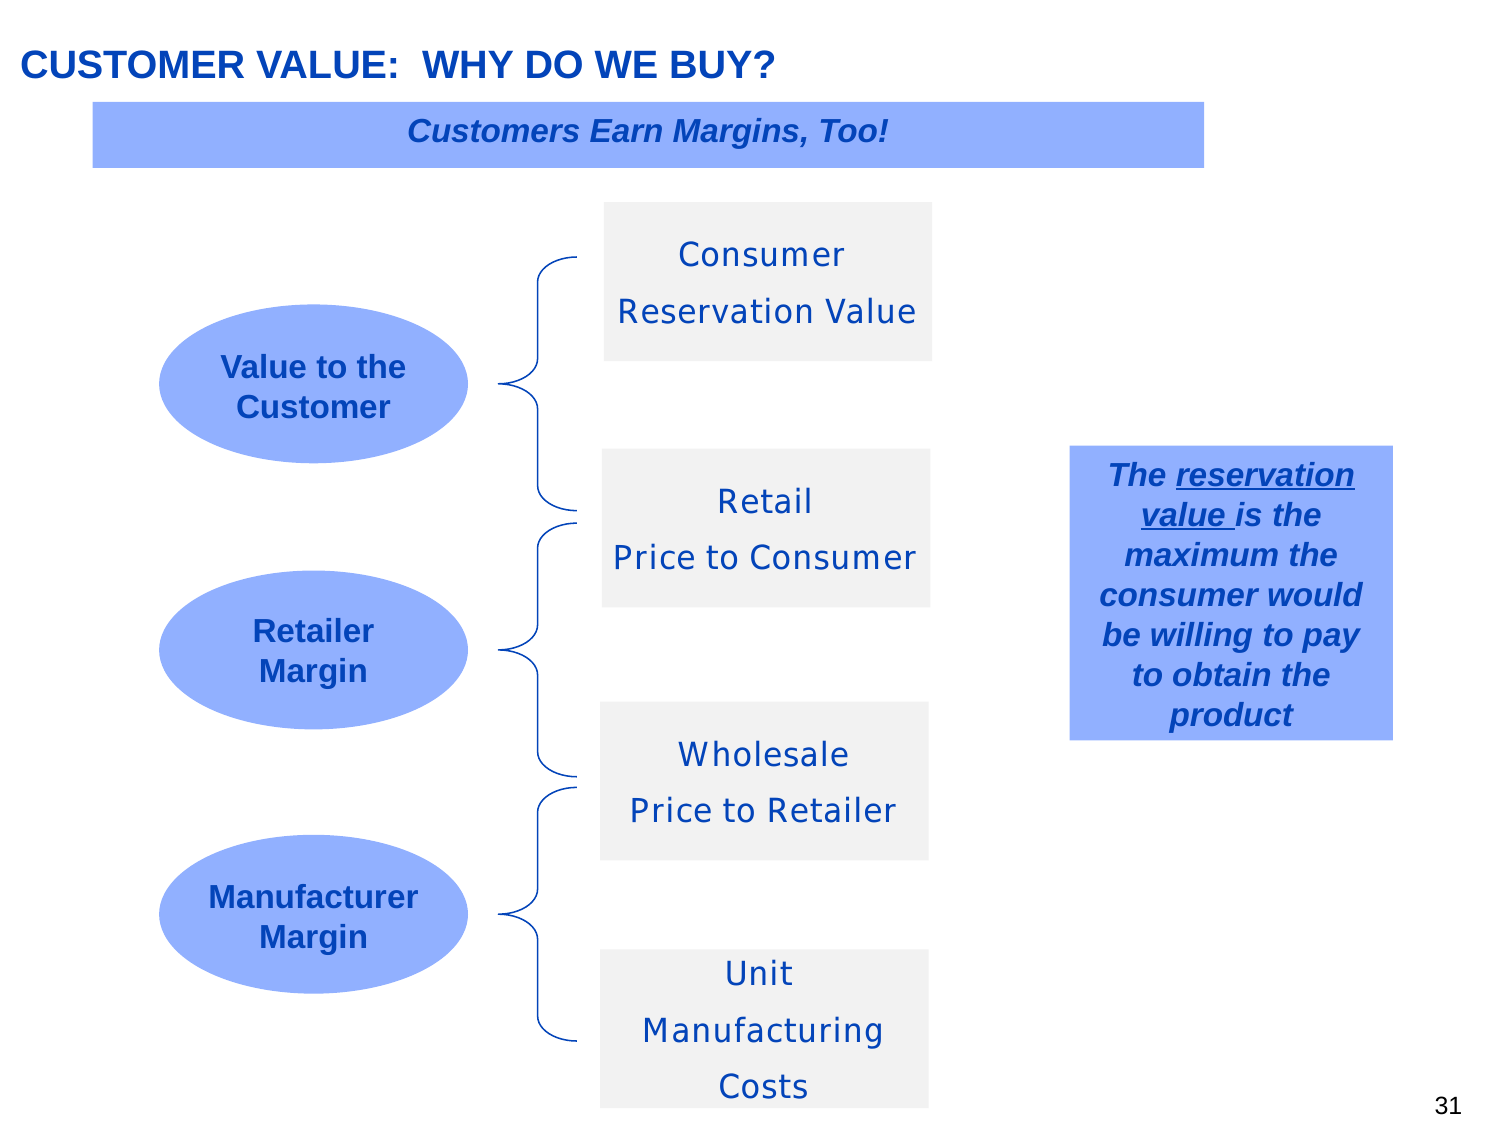

# CUSTOMER VALUE:  WHY DO WE BUY?
Customers Earn Margins, Too!
Consumer
Reservation Value

Value to the Customer
The reservation value is the maximum the consumer would be willing to pay to obtain the product
Retail
Price to Consumer

Retailer Margin
Wholesale
Price to Retailer

Manufacturer Margin
Unit
Manufacturing
Costs
31